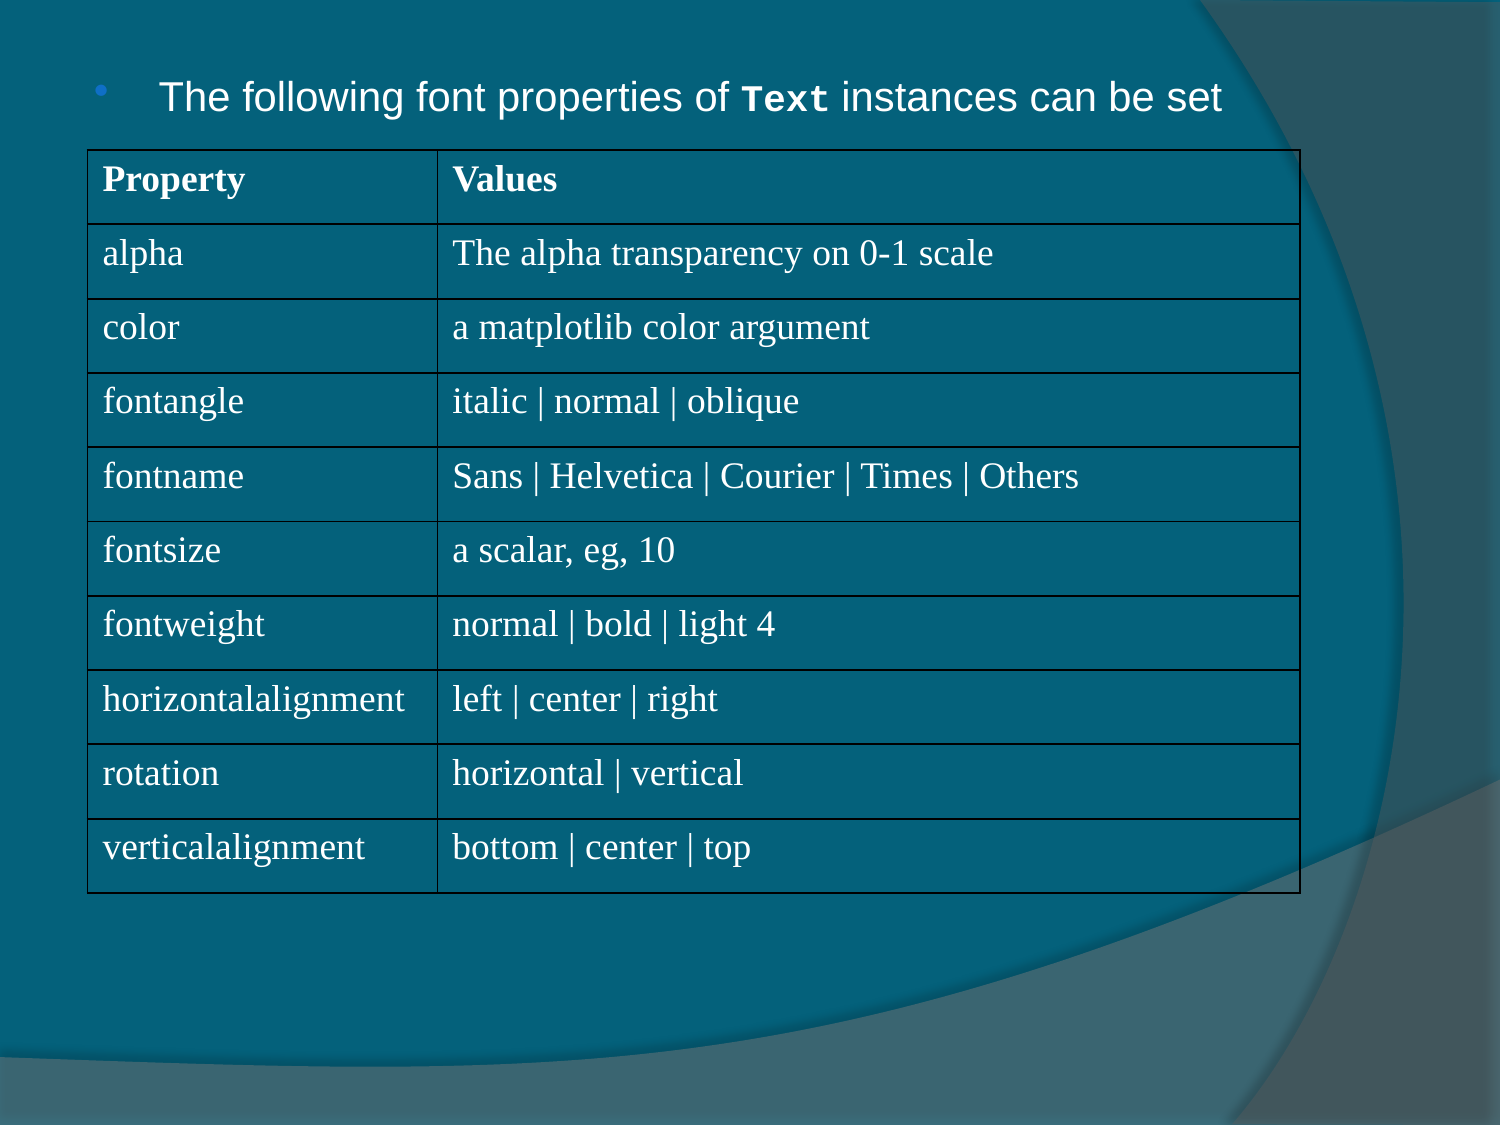

The following font properties of Text instances can be set
| Property | Values |
| --- | --- |
| alpha | The alpha transparency on 0-1 scale |
| color | a matplotlib color argument |
| fontangle | italic | normal | oblique |
| fontname | Sans | Helvetica | Courier | Times | Others |
| fontsize | a scalar, eg, 10 |
| fontweight | normal | bold | light 4 |
| horizontalalignment | left | center | right |
| rotation | horizontal | vertical |
| verticalalignment | bottom | center | top |